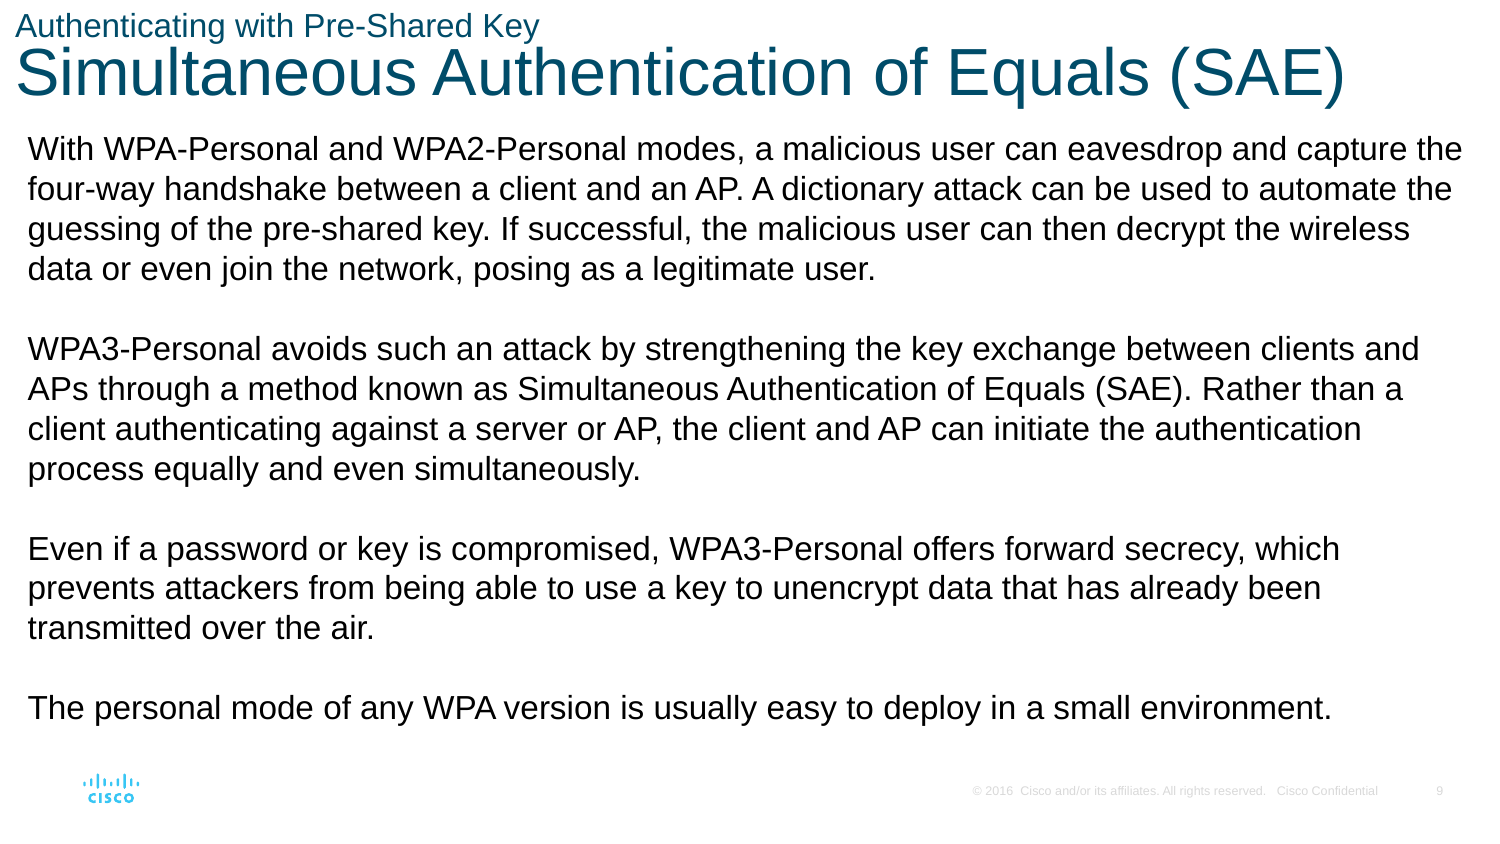

# Authenticating with Pre-Shared Key Simultaneous Authentication of Equals (SAE)
With WPA-Personal and WPA2-Personal modes, a malicious user can eavesdrop and capture the four-way handshake between a client and an AP. A dictionary attack can be used to automate the guessing of the pre-shared key. If successful, the malicious user can then decrypt the wireless data or even join the network, posing as a legitimate user.

WPA3-Personal avoids such an attack by strengthening the key exchange between clients and APs through a method known as Simultaneous Authentication of Equals (SAE). Rather than a client authenticating against a server or AP, the client and AP can initiate the authentication process equally and even simultaneously.

Even if a password or key is compromised, WPA3-Personal offers forward secrecy, which prevents attackers from being able to use a key to unencrypt data that has already been transmitted over the air.

The personal mode of any WPA version is usually easy to deploy in a small environment.